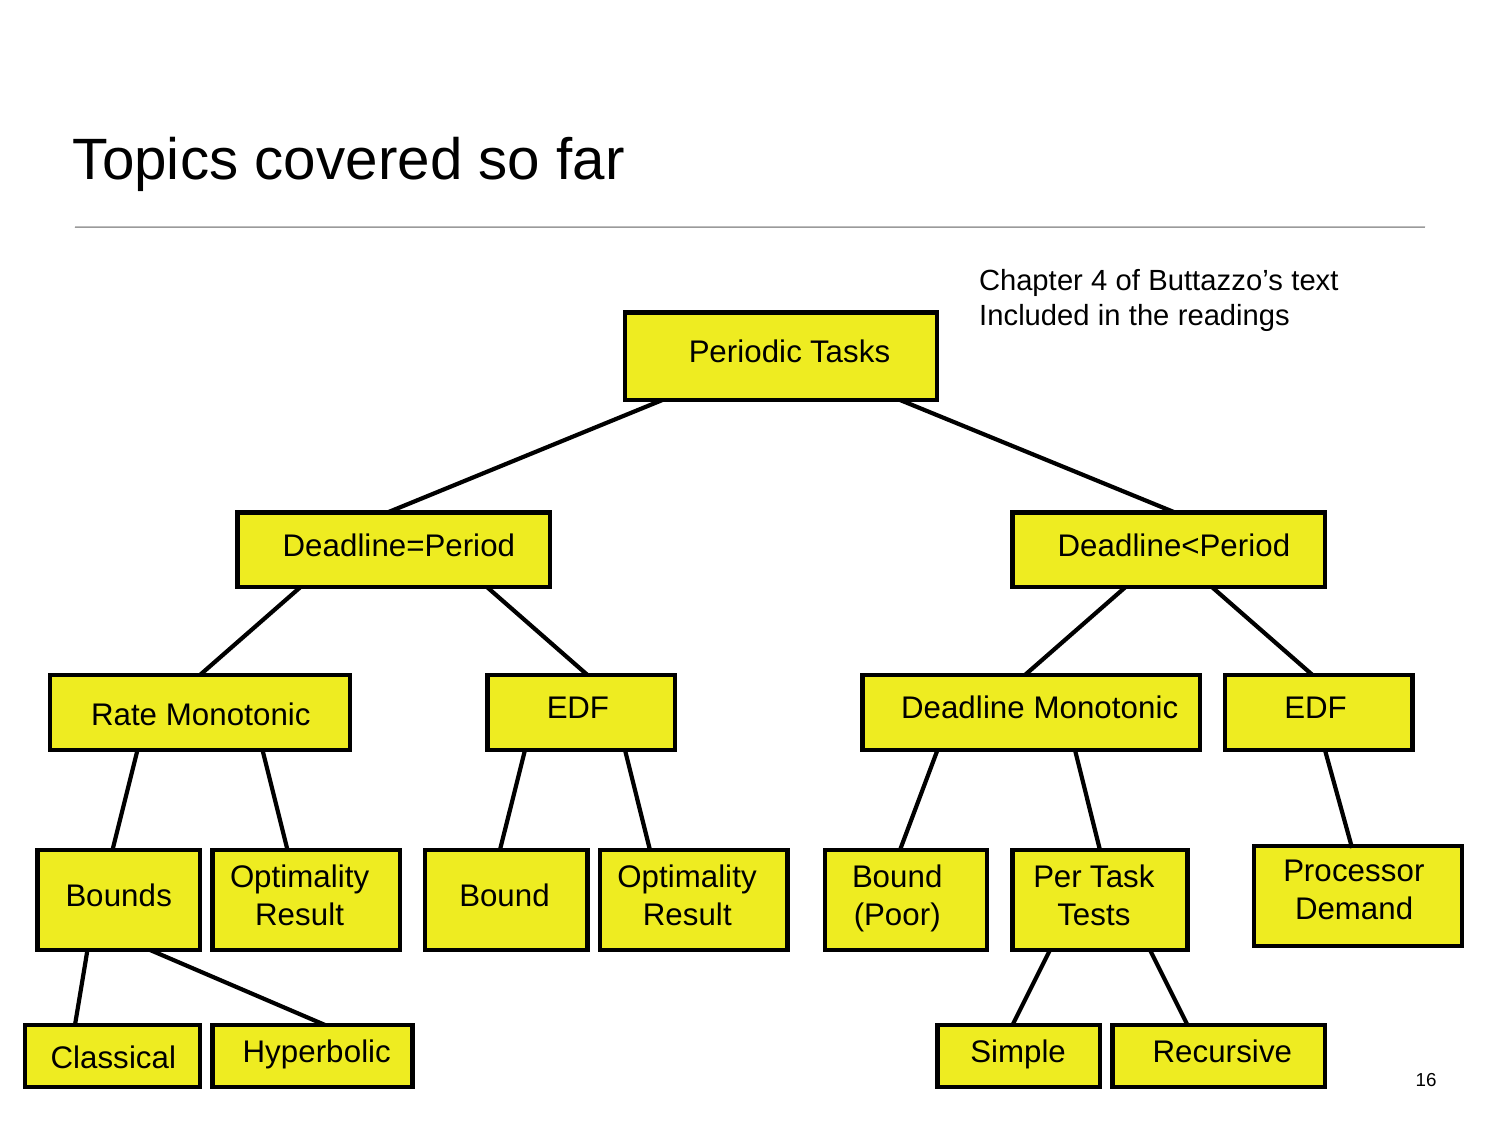

# Topics covered so far

Chapter 4 of Buttazzo’s text
Included in the readings

Periodic Tasks

Deadline=Period
Deadline<Period

EDF
Deadline Monotonic
EDF
Rate Monotonic

Processor
Demand
Optimality
Result
Optimality
Result
Bound
(Poor)
Per Task
Tests
Bounds
Bound

Hyperbolic
Simple
Recursive
Classical
16